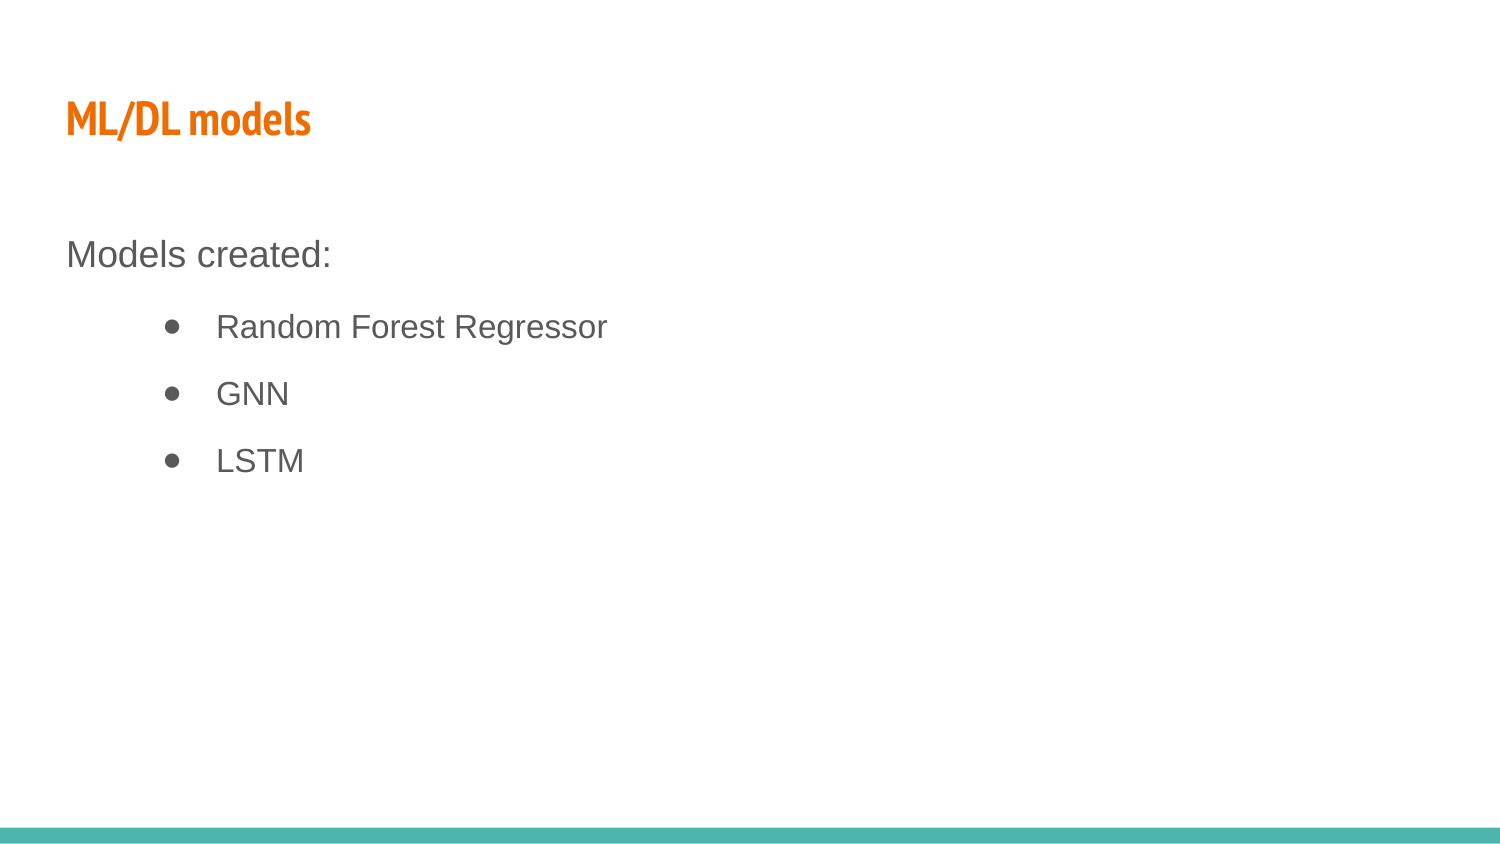

# ML/DL models
Models created:
Random Forest Regressor
GNN
LSTM